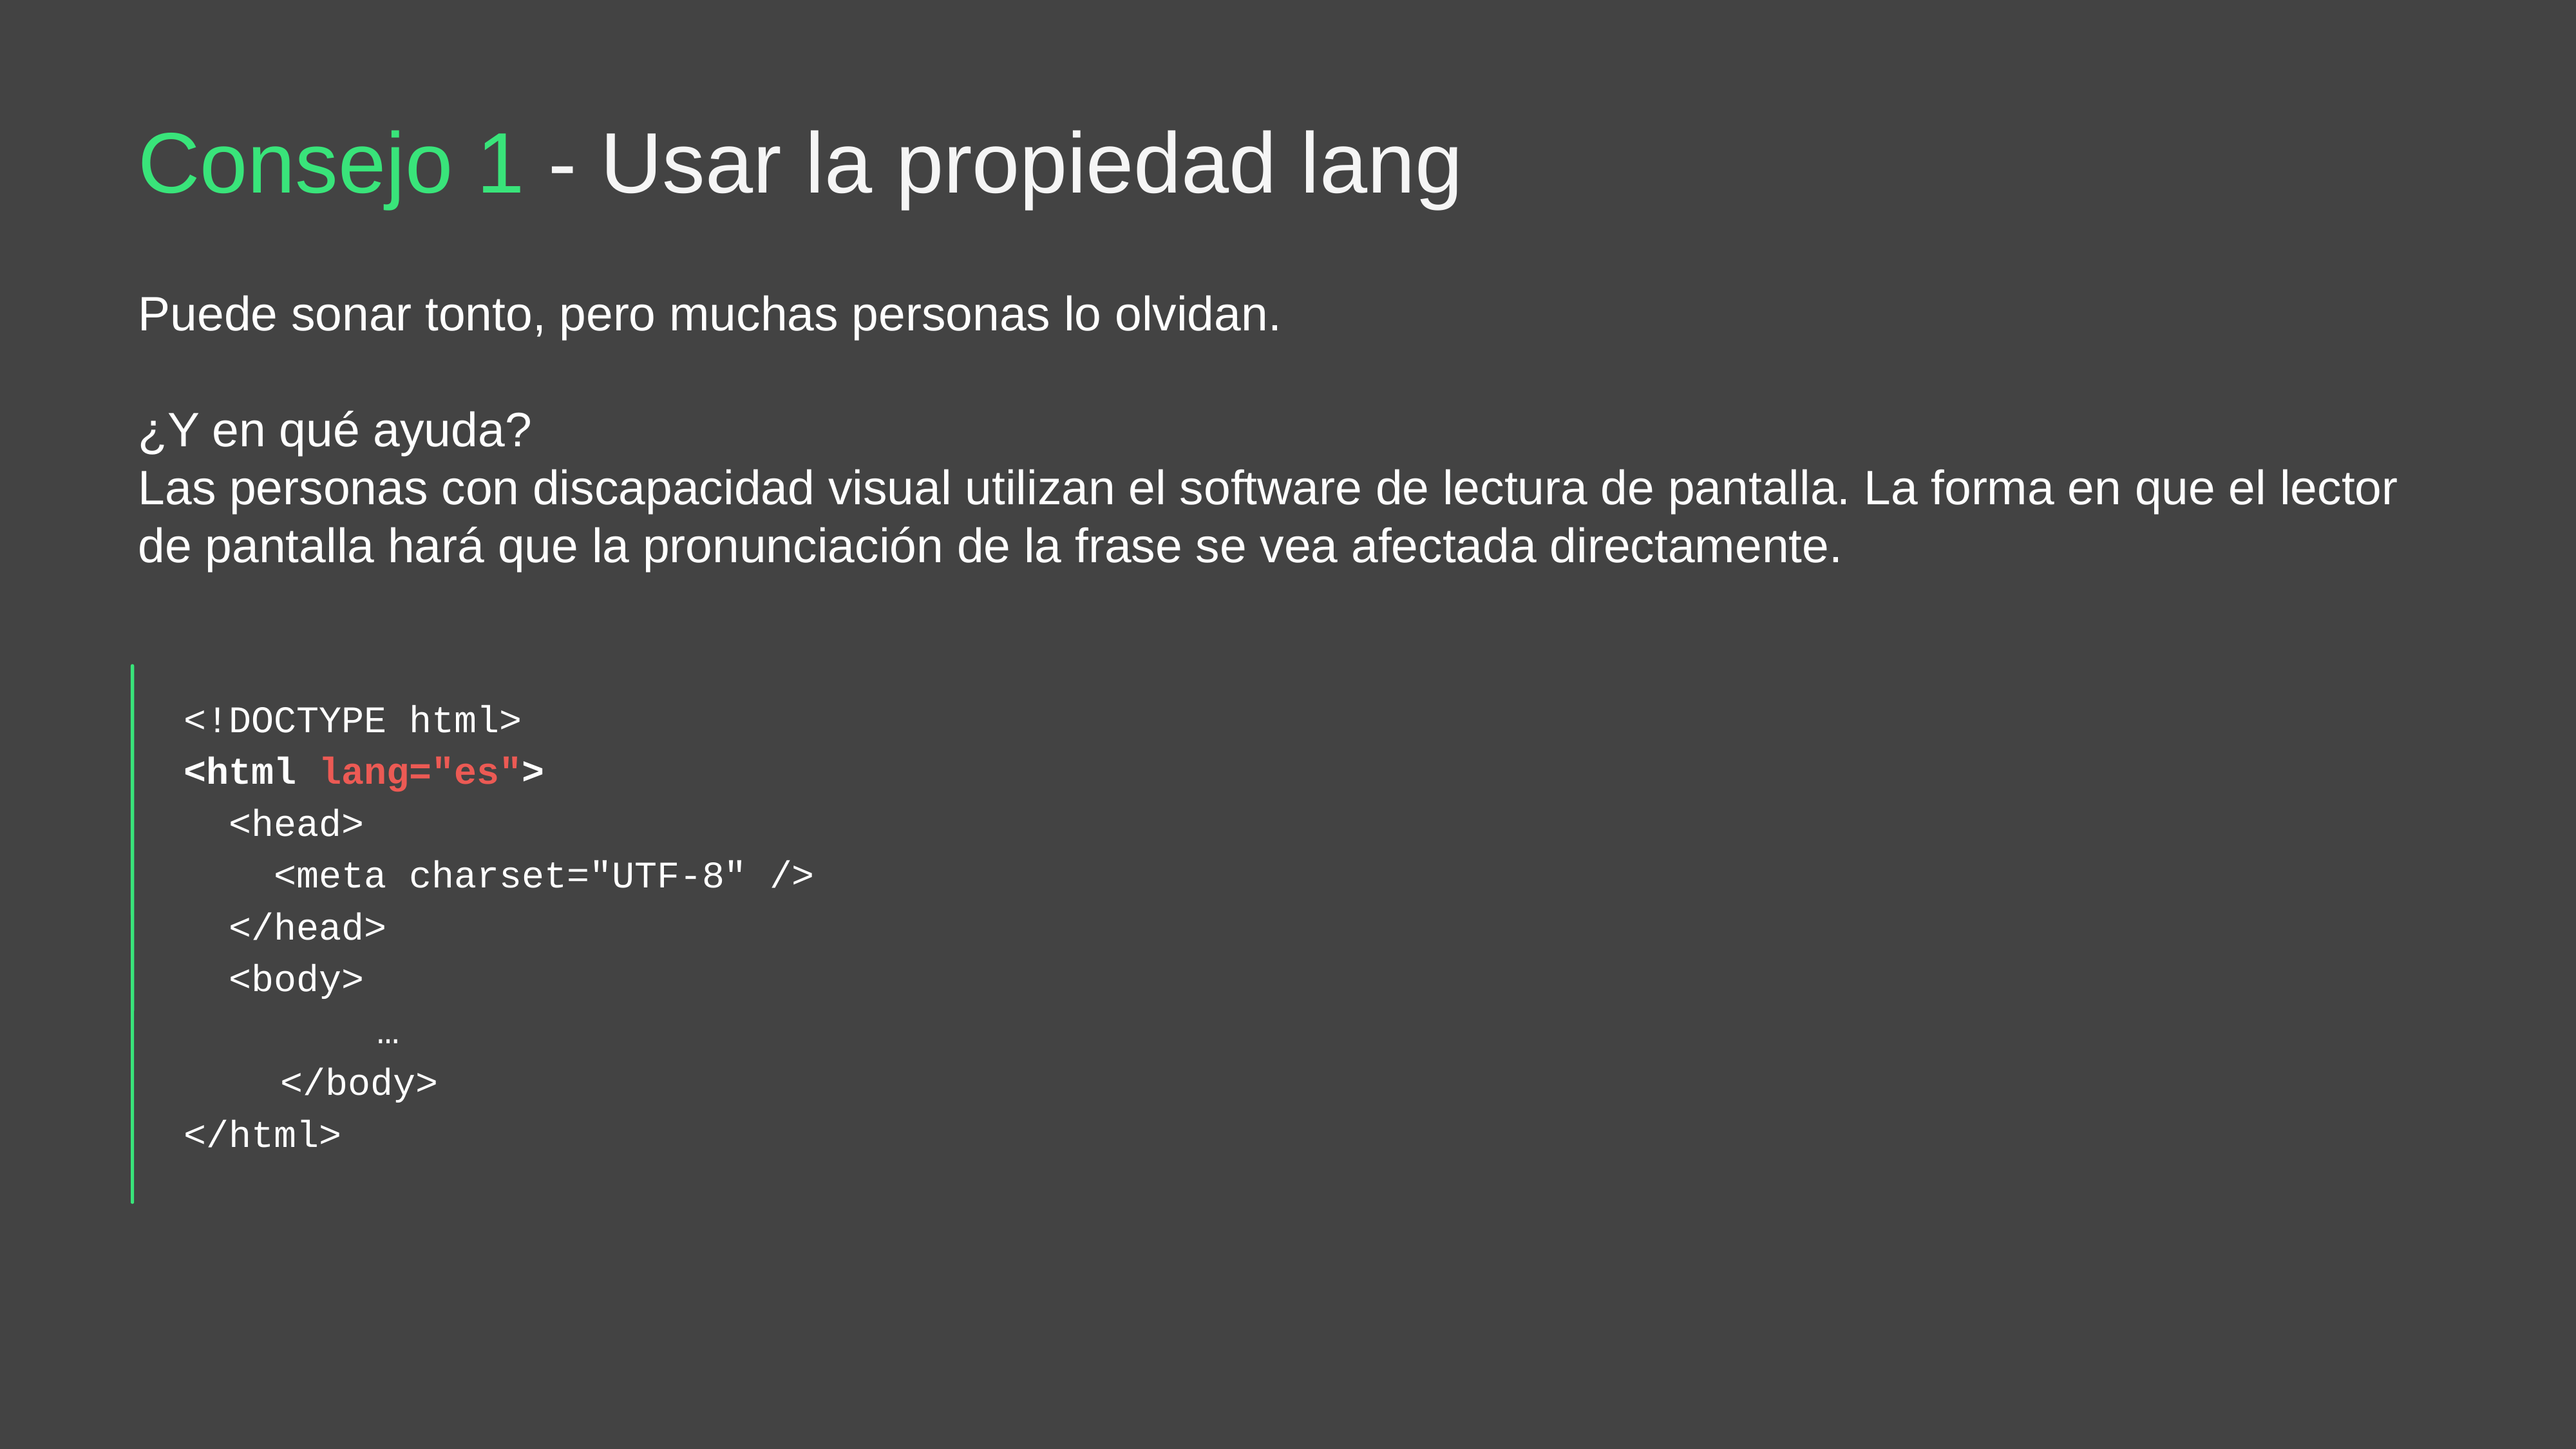

Consejo 1 - Usar la propiedad lang
Puede sonar tonto, pero muchas personas lo olvidan.

¿Y en qué ayuda?
Las personas con discapacidad visual utilizan el software de lectura de pantalla. La forma en que el lector de pantalla hará que la pronunciación de la frase se vea afectada directamente.

<!DOCTYPE html>
<html lang="es">
  <head>
    <meta charset="UTF-8" />
  </head>
  <body>
		…
	</body>
</html>